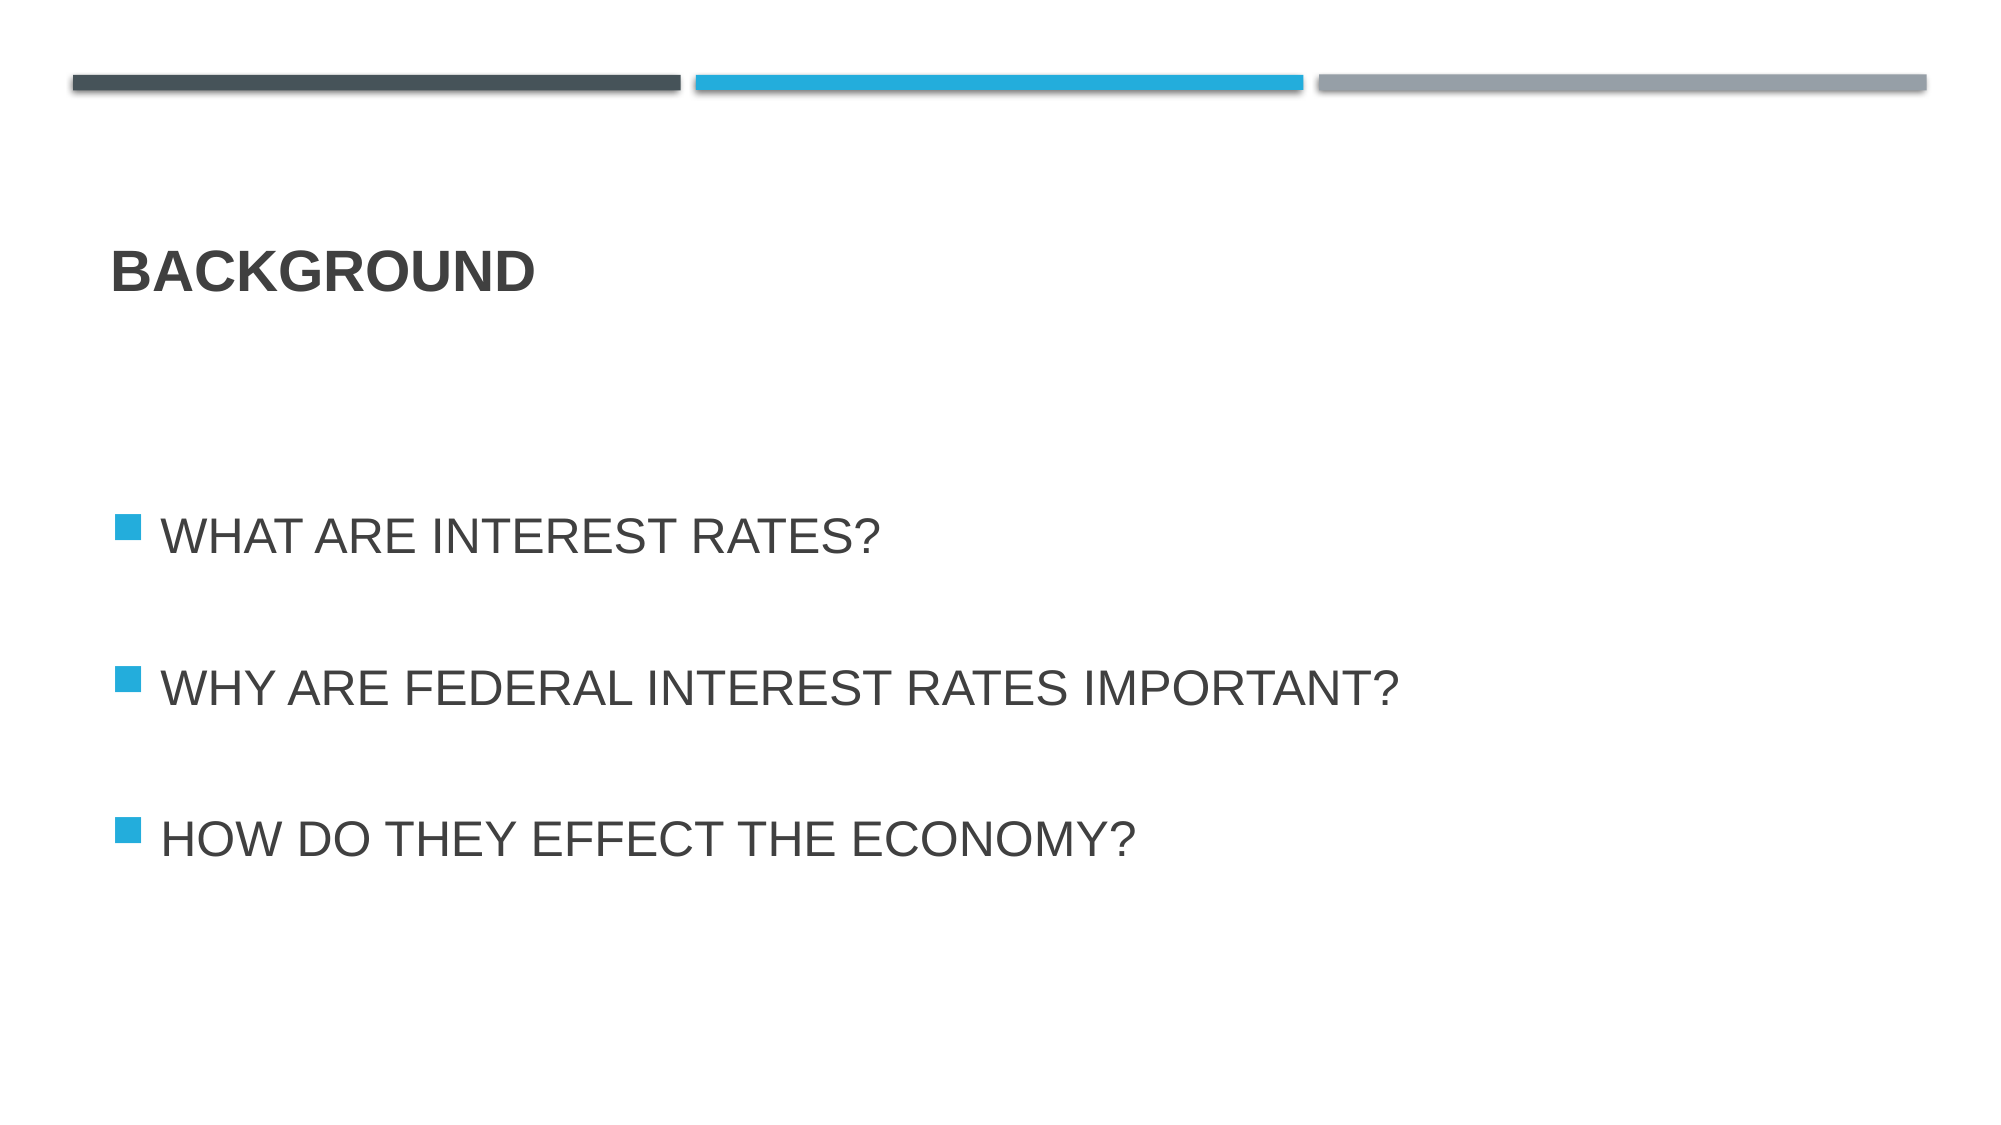

# Background
WHAT ARE INTEREST RATES?

WHY ARE FEDERAL INTEREST RATES IMPORTANT?

HOW DO THEY EFFECT THE ECONOMY?